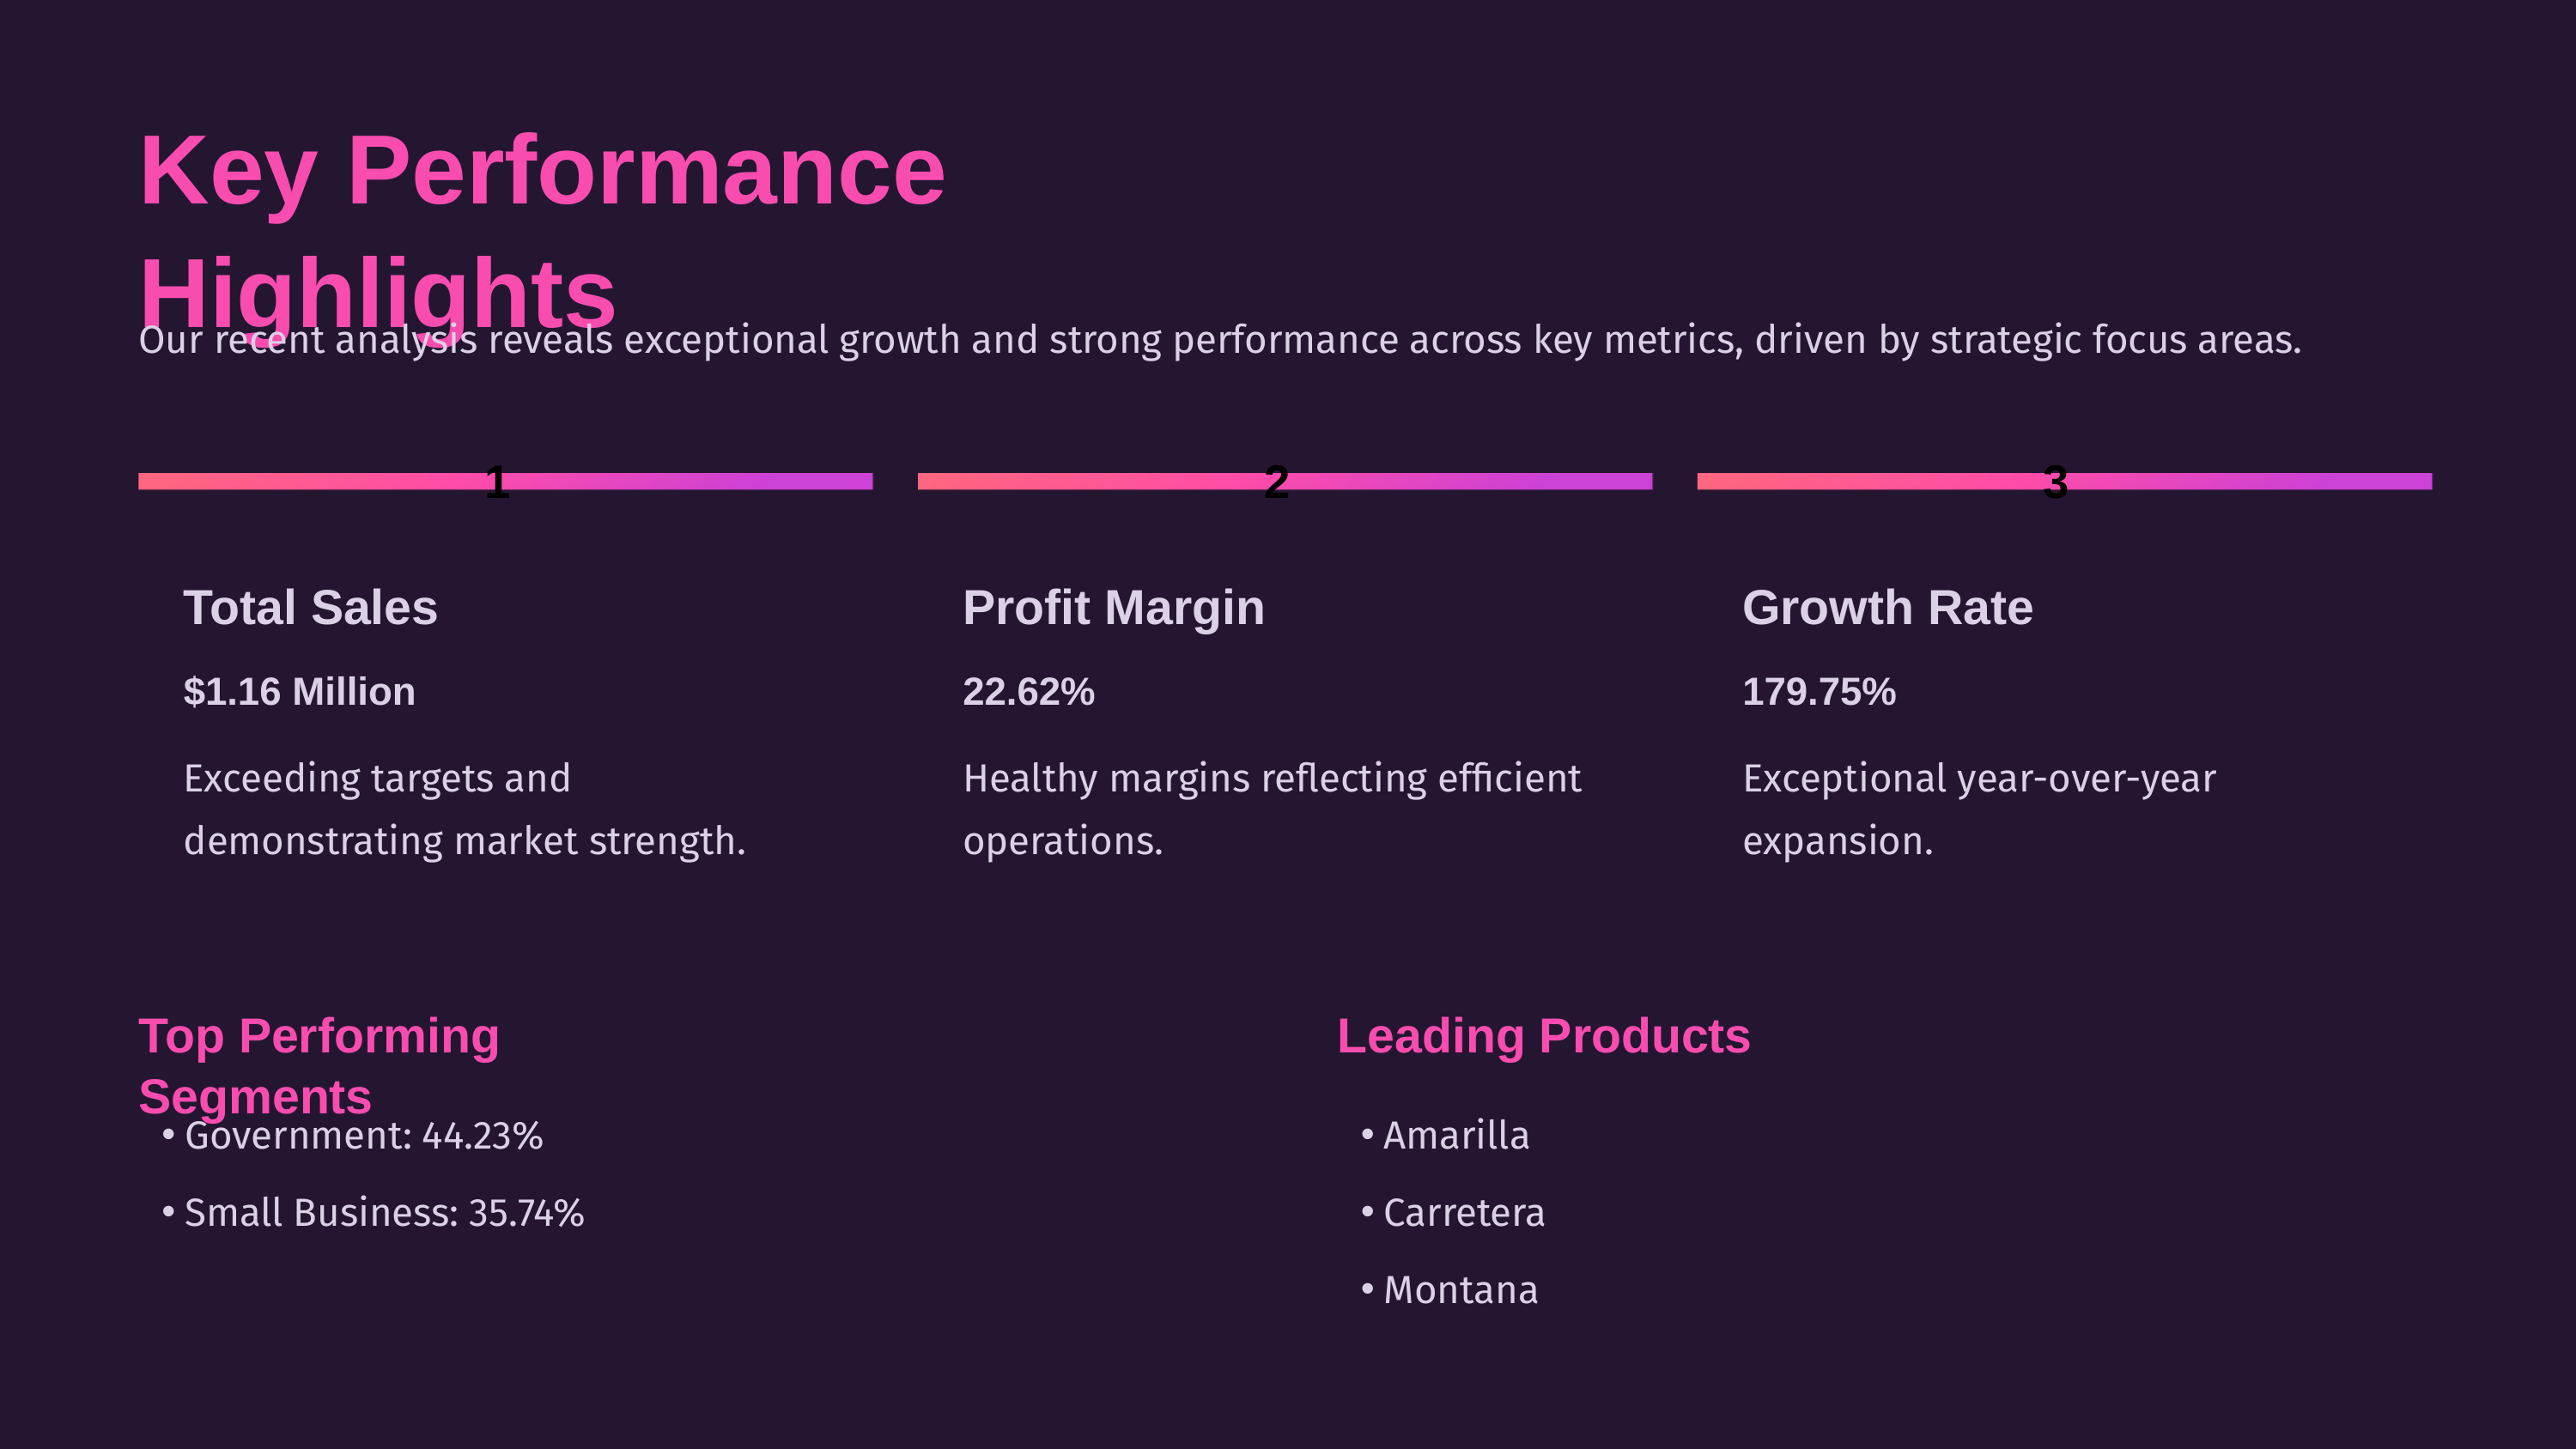

Key Performance Highlights
Our recent analysis reveals exceptional growth and strong performance across key metrics, driven by strategic focus areas.

1
2
3

Total Sales
Profit Margin
Growth Rate
$1.16 Million
22.62%
179.75%
Exceeding targets and demonstrating market strength.
Healthy margins reflecting efficient operations.
Exceptional year-over-year expansion.
Top Performing Segments
Leading Products
Government: 44.23%
Amarilla
Small Business: 35.74%
Carretera
Montana